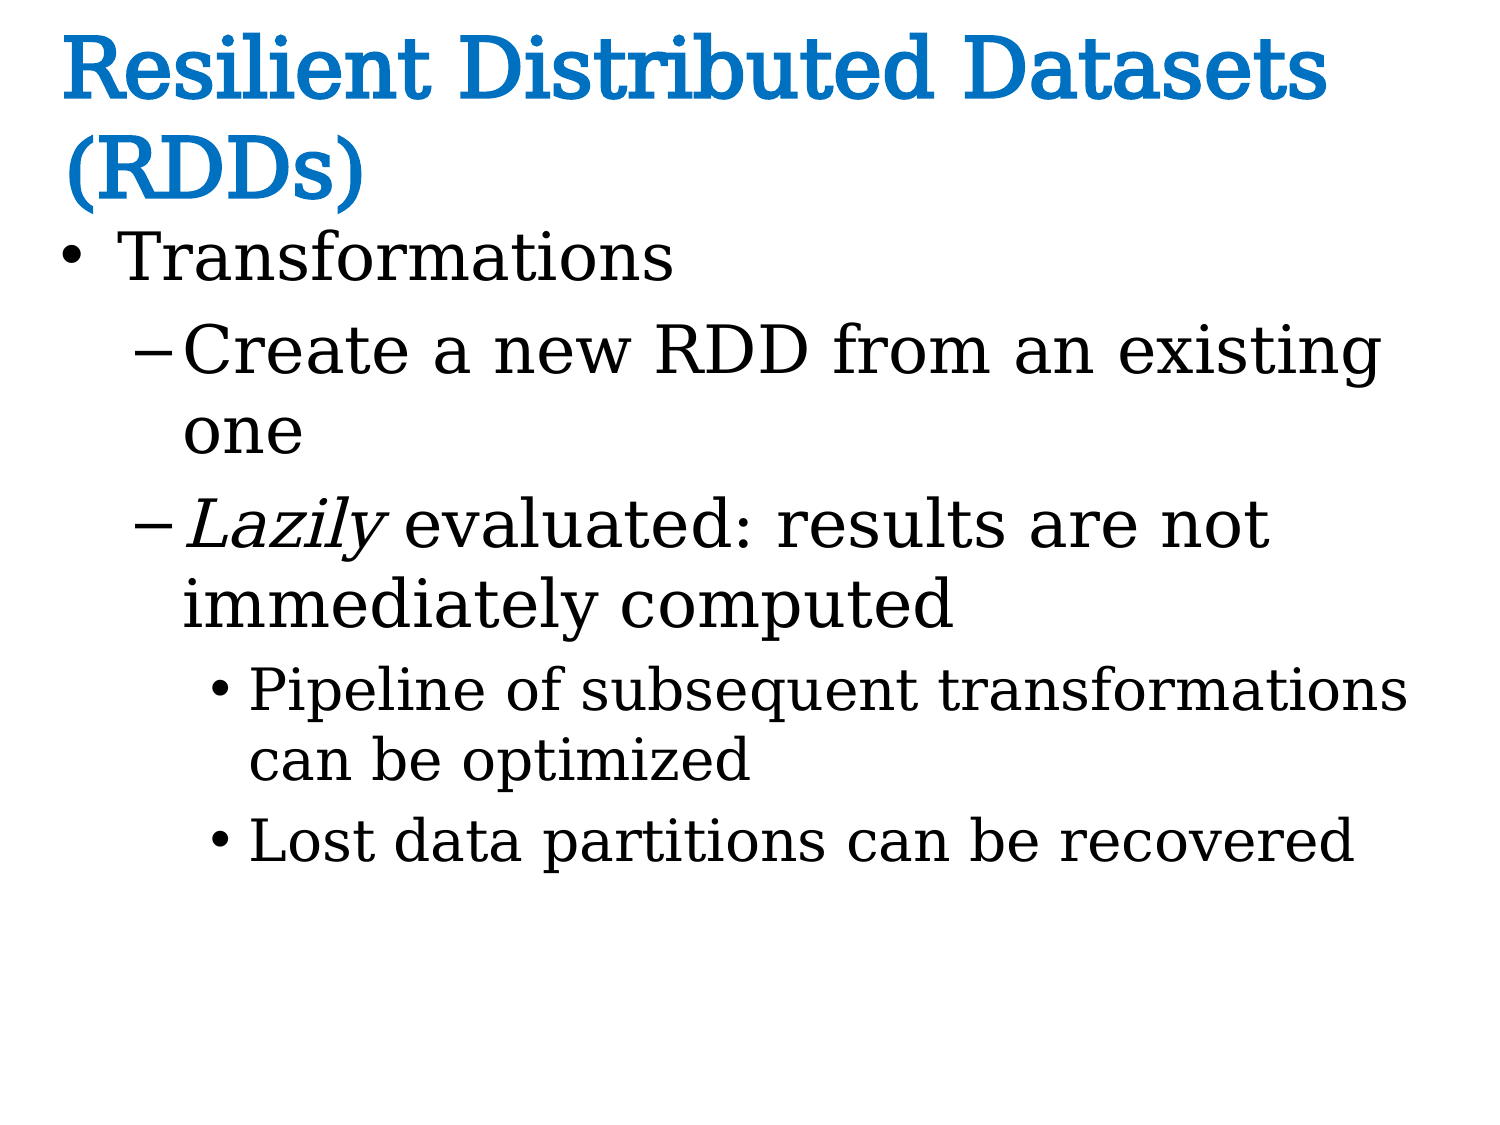

# Resilient Distributed Datasets (RDDs)
Transformations
Create a new RDD from an existing one
Lazily evaluated: results are not immediately computed
Pipeline of subsequent transformations can be optimized
Lost data partitions can be recovered